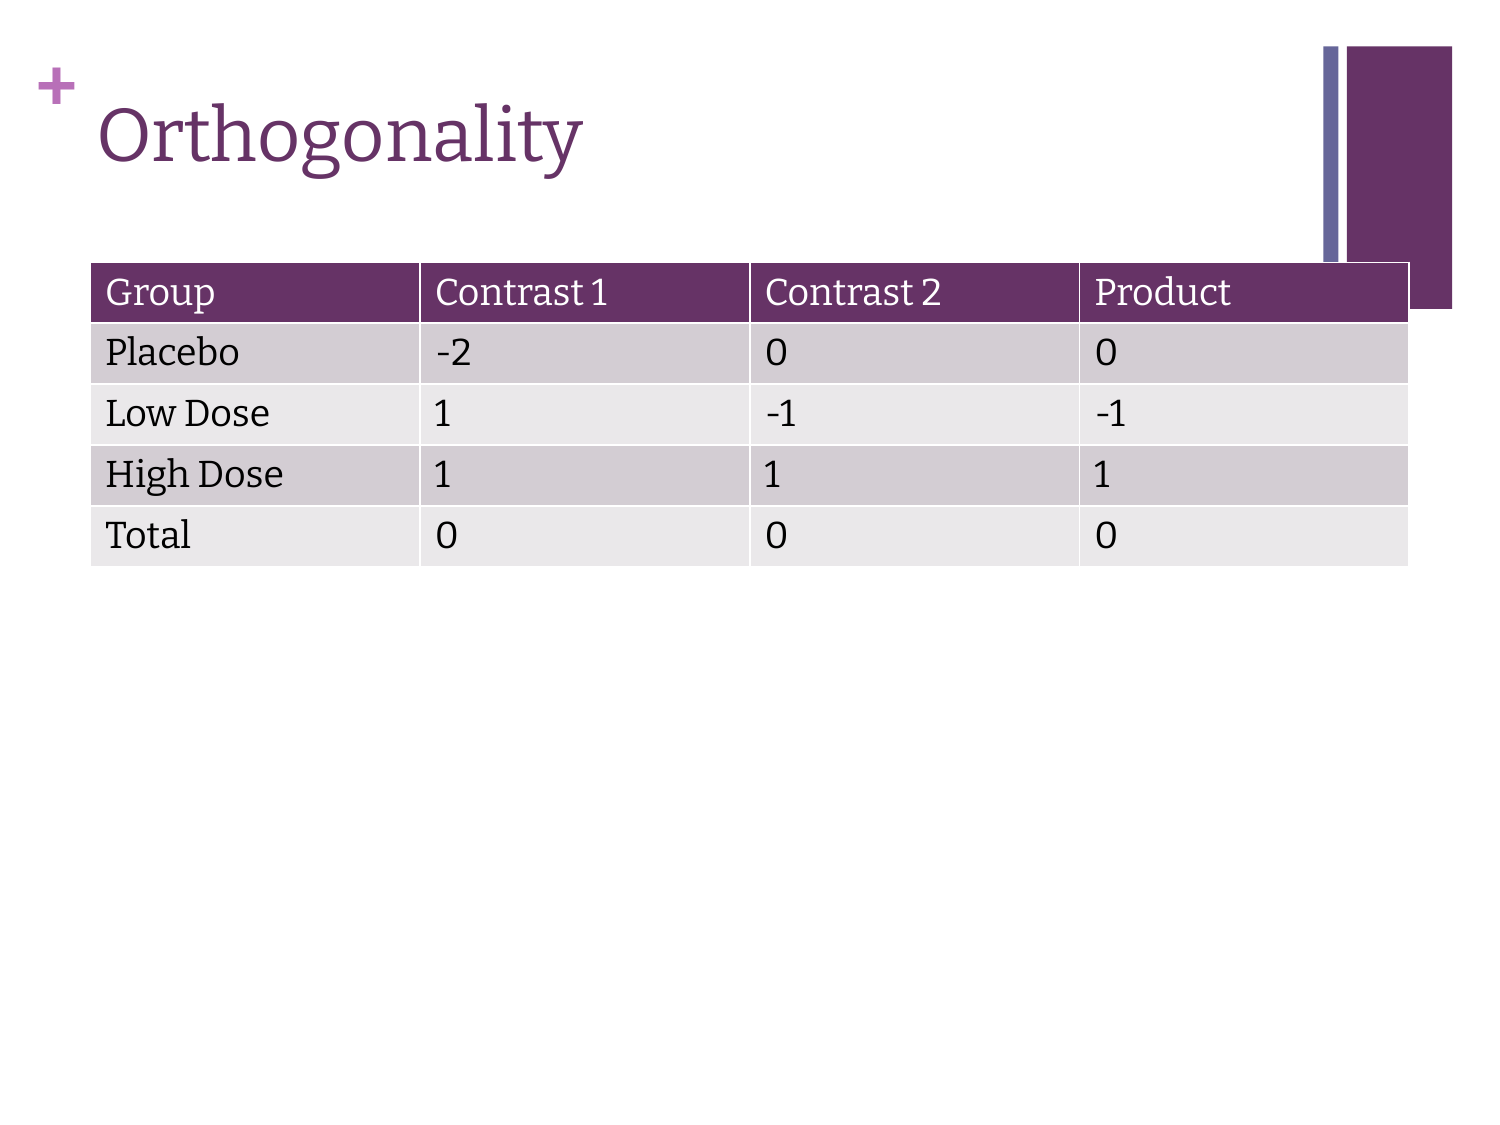

# Orthogonality
| Group | Contrast 1 | Contrast 2 | Product |
| --- | --- | --- | --- |
| Placebo | -2 | 0 | 0 |
| Low Dose | 1 | -1 | -1 |
| High Dose | 1 | 1 | 1 |
| Total | 0 | 0 | 0 |